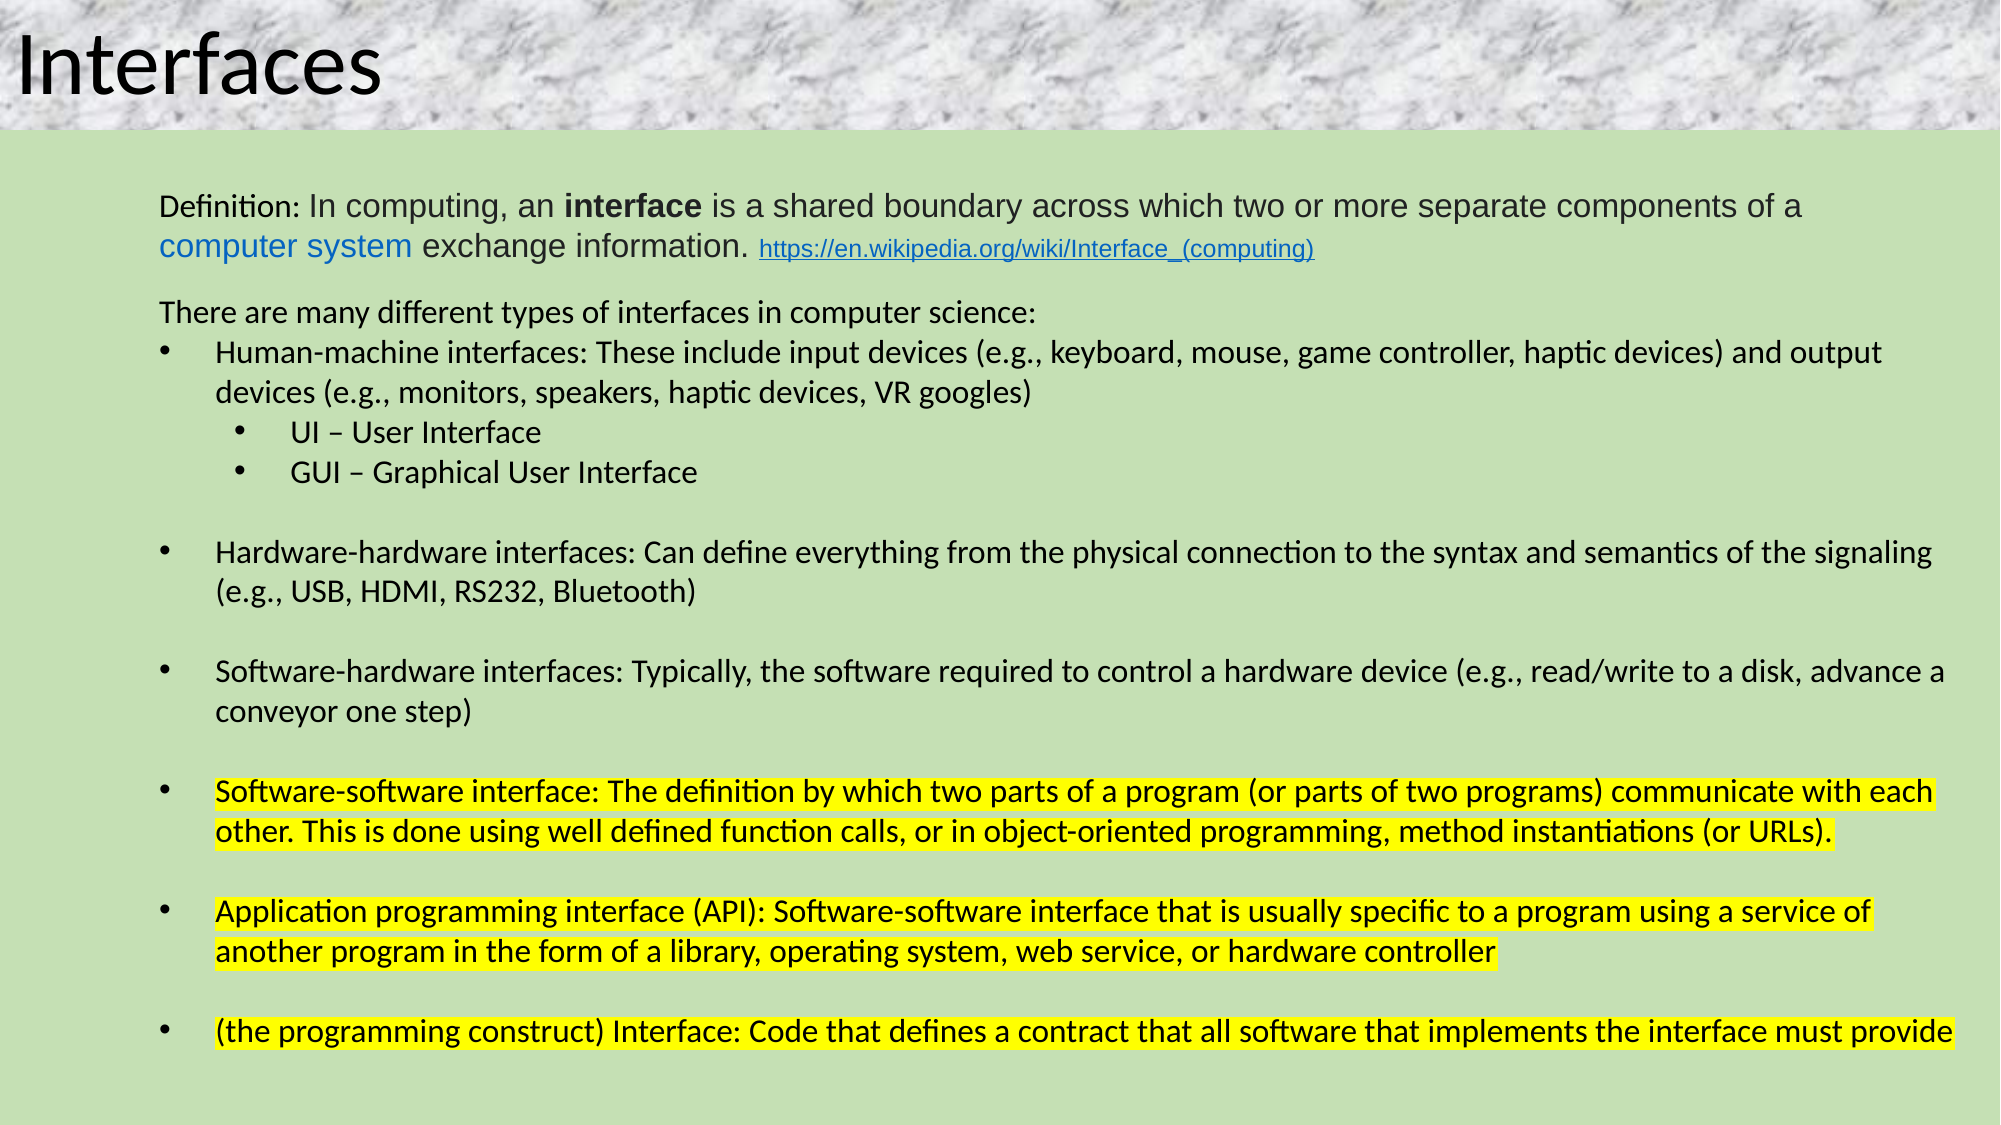

# Interfaces
Definition: In computing, an interface is a shared boundary across which two or more separate components of a computer system exchange information. https://en.wikipedia.org/wiki/Interface_(computing)

There are many different types of interfaces in computer science:
Human-machine interfaces: These include input devices (e.g., keyboard, mouse, game controller, haptic devices) and output devices (e.g., monitors, speakers, haptic devices, VR googles)
UI – User Interface
GUI – Graphical User Interface

Hardware-hardware interfaces: Can define everything from the physical connection to the syntax and semantics of the signaling (e.g., USB, HDMI, RS232, Bluetooth)

Software-hardware interfaces: Typically, the software required to control a hardware device (e.g., read/write to a disk, advance a conveyor one step)

Software-software interface: The definition by which two parts of a program (or parts of two programs) communicate with each other. This is done using well defined function calls, or in object-oriented programming, method instantiations (or URLs).

Application programming interface (API): Software-software interface that is usually specific to a program using a service of another program in the form of a library, operating system, web service, or hardware controller

(the programming construct) Interface: Code that defines a contract that all software that implements the interface must provide